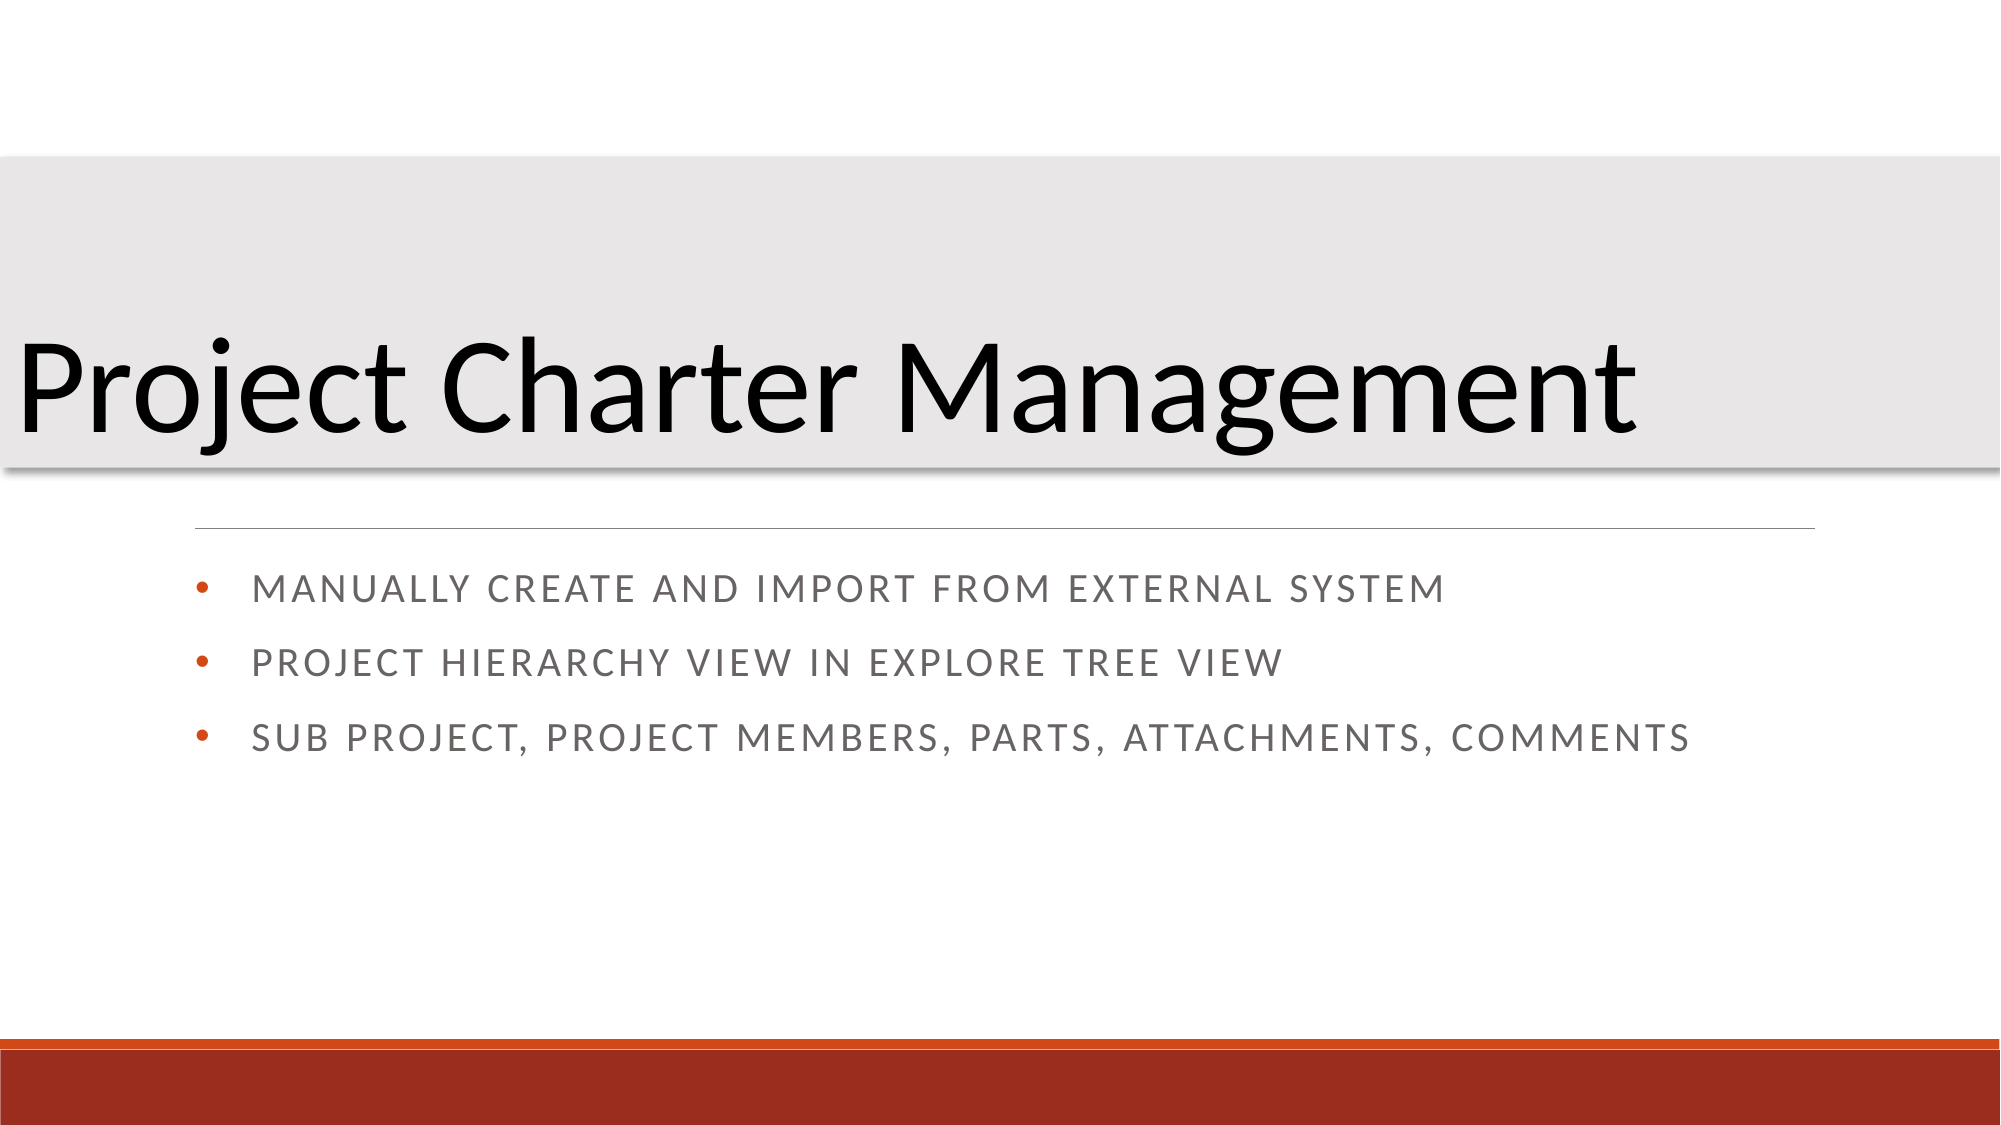

# Project Charter Management
Manually create and import from external system
Project hierarchy view in explore tree view
Sub project, project members, parts, attachments, comments